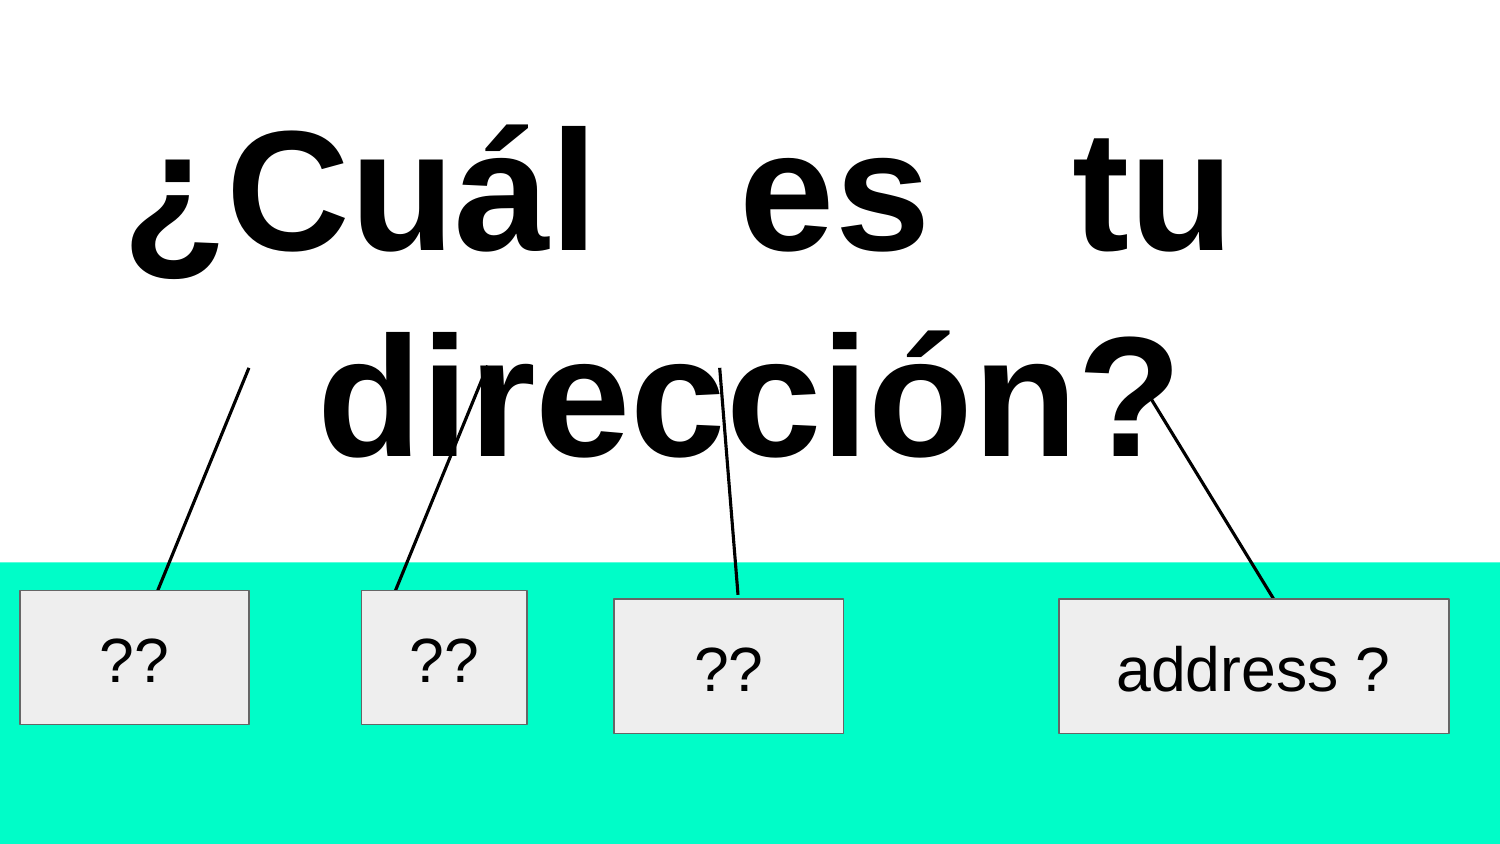

# ¿Cuál   es   tu    dirección?
??
??
??
address ?